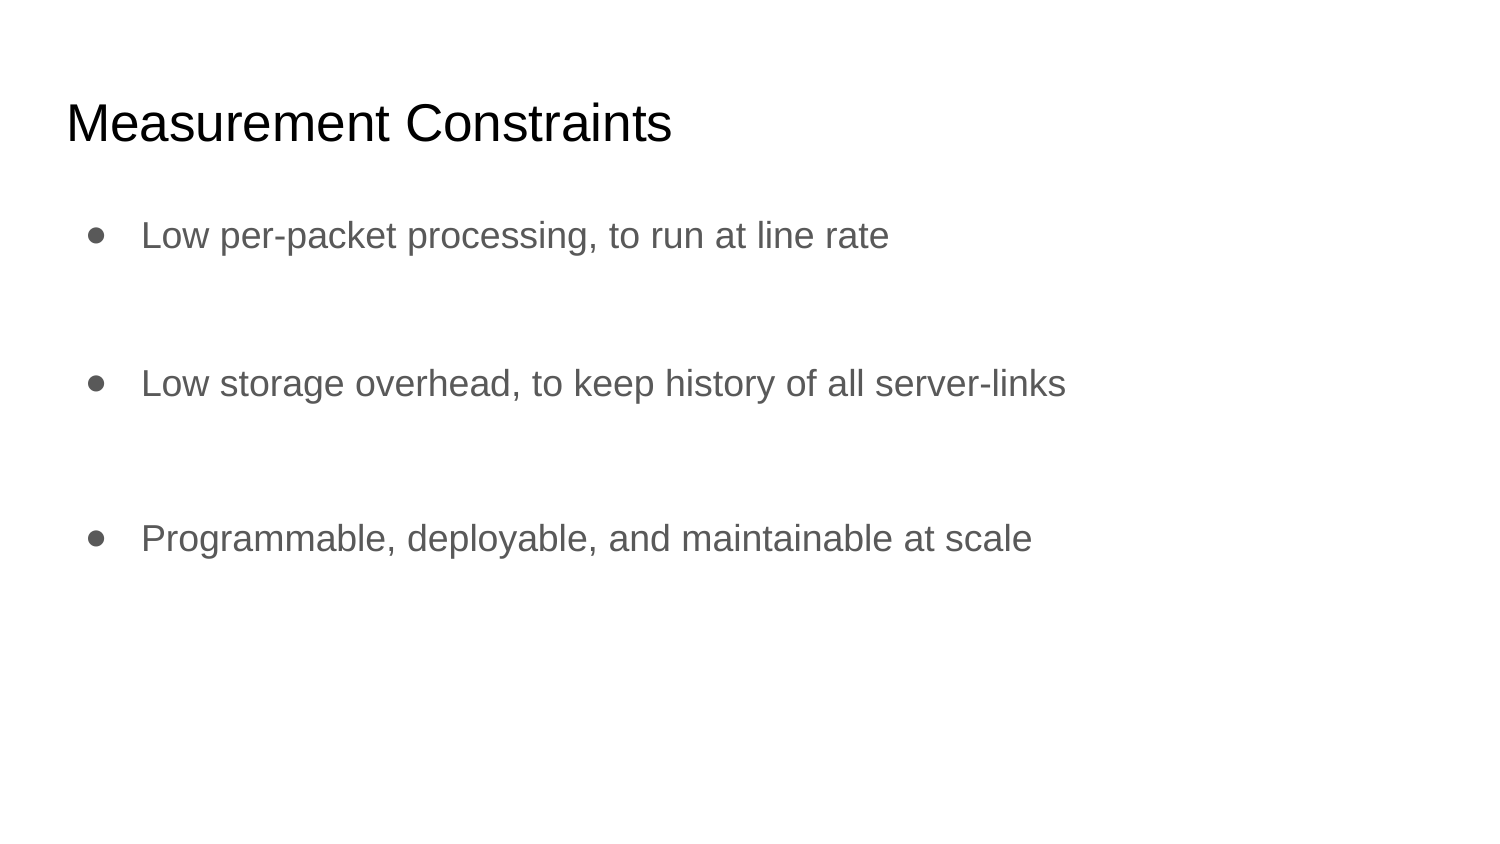

# Measurement Constraints
Low per-packet processing, to run at line rate

Low storage overhead, to keep history of all server-links

Programmable, deployable, and maintainable at scale